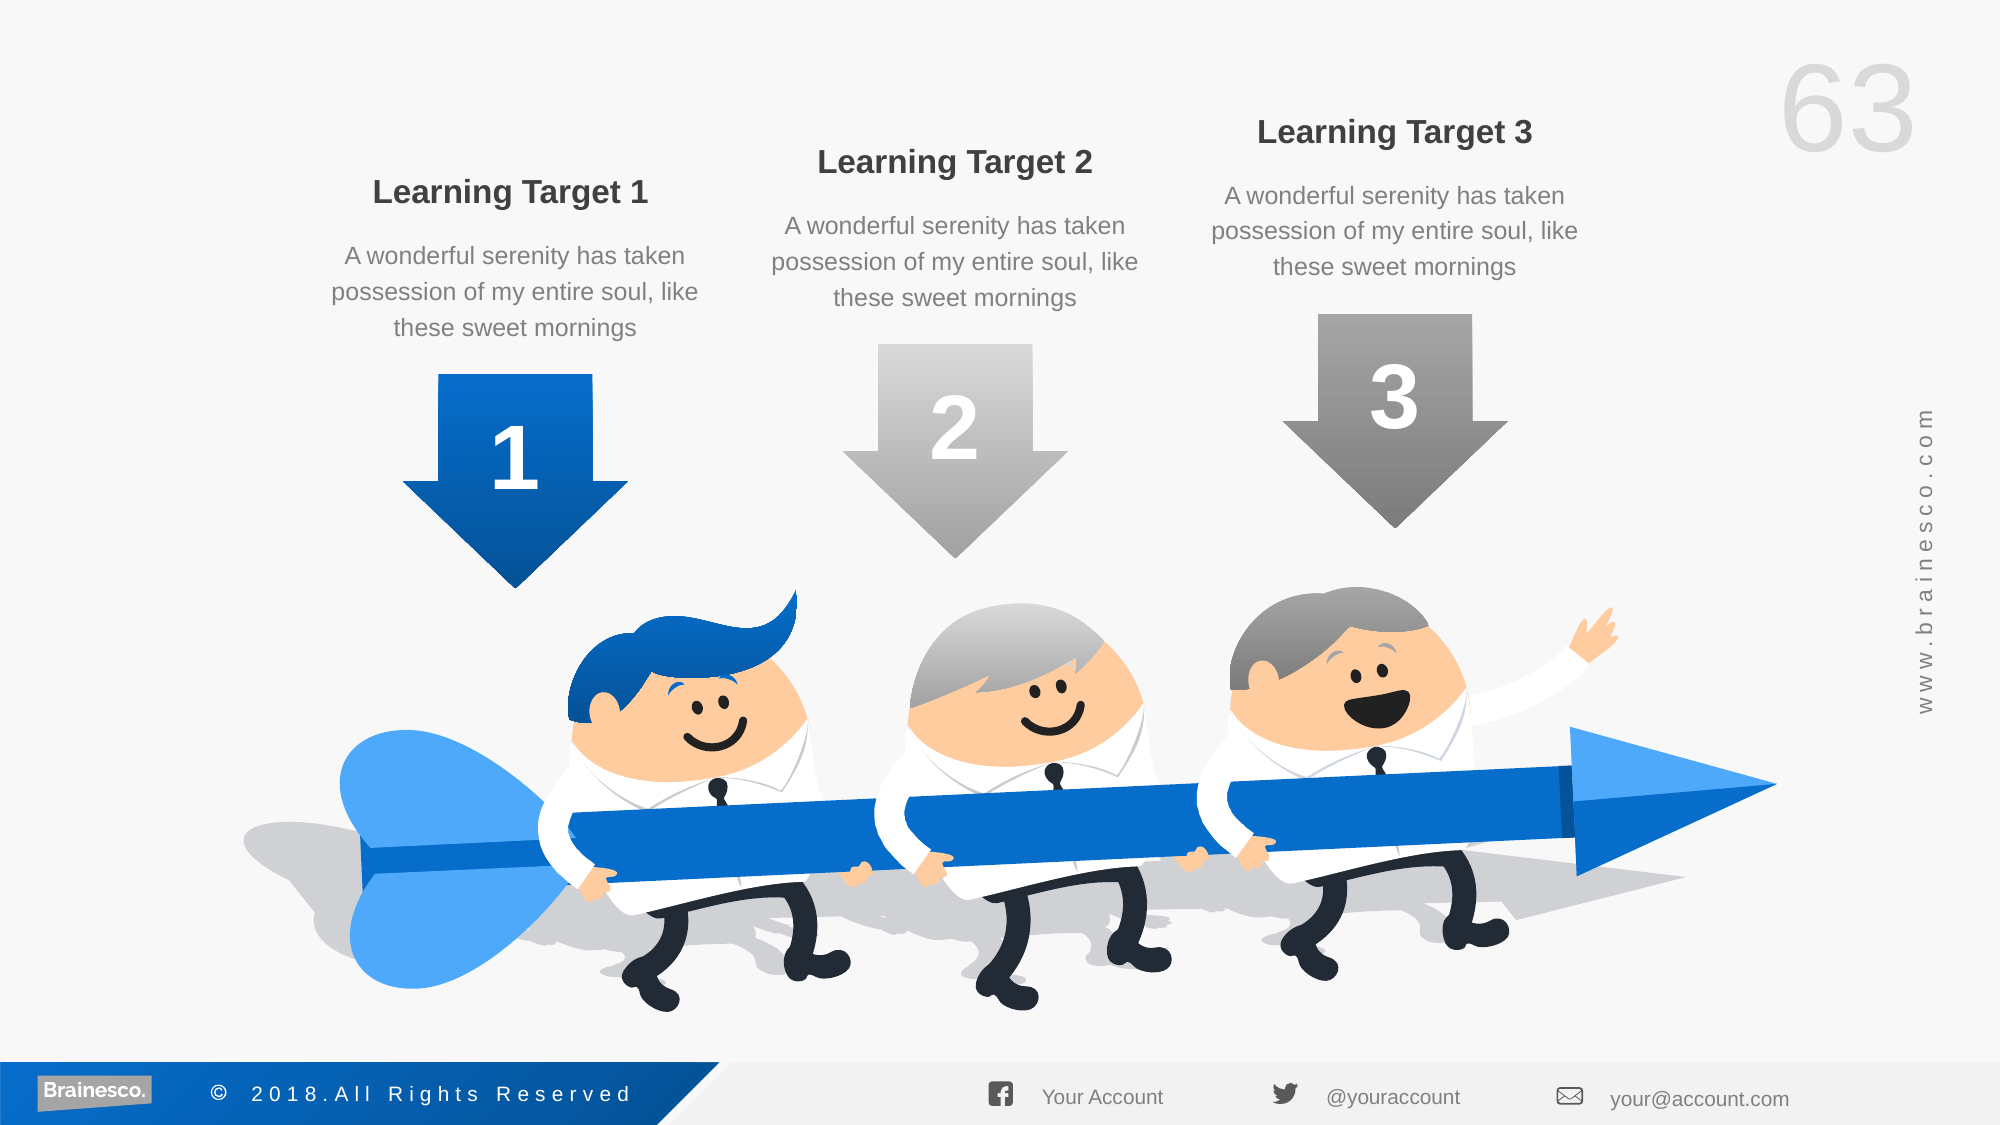

Learning Target 3
A wonderful serenity has taken possession of my entire soul, like these sweet mornings
Learning Target 2
A wonderful serenity has taken possession of my entire soul, like these sweet mornings
Learning Target 1
A wonderful serenity has taken possession of my entire soul, like these sweet mornings
3
2
1